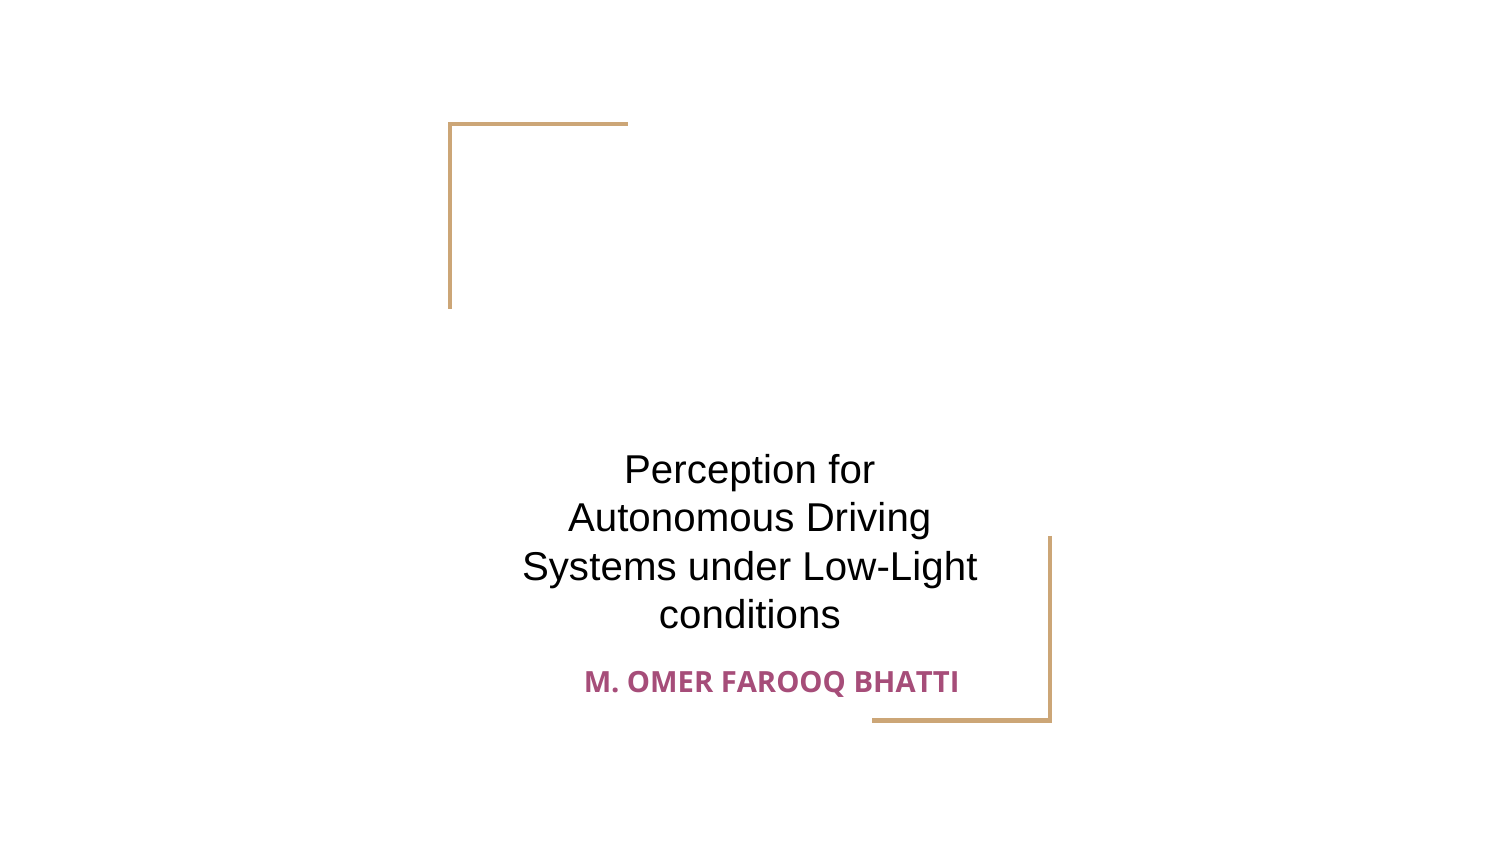

# Perception for Autonomous Driving Systems under Low-Light
conditions
M. OMER FAROOQ BHATTI